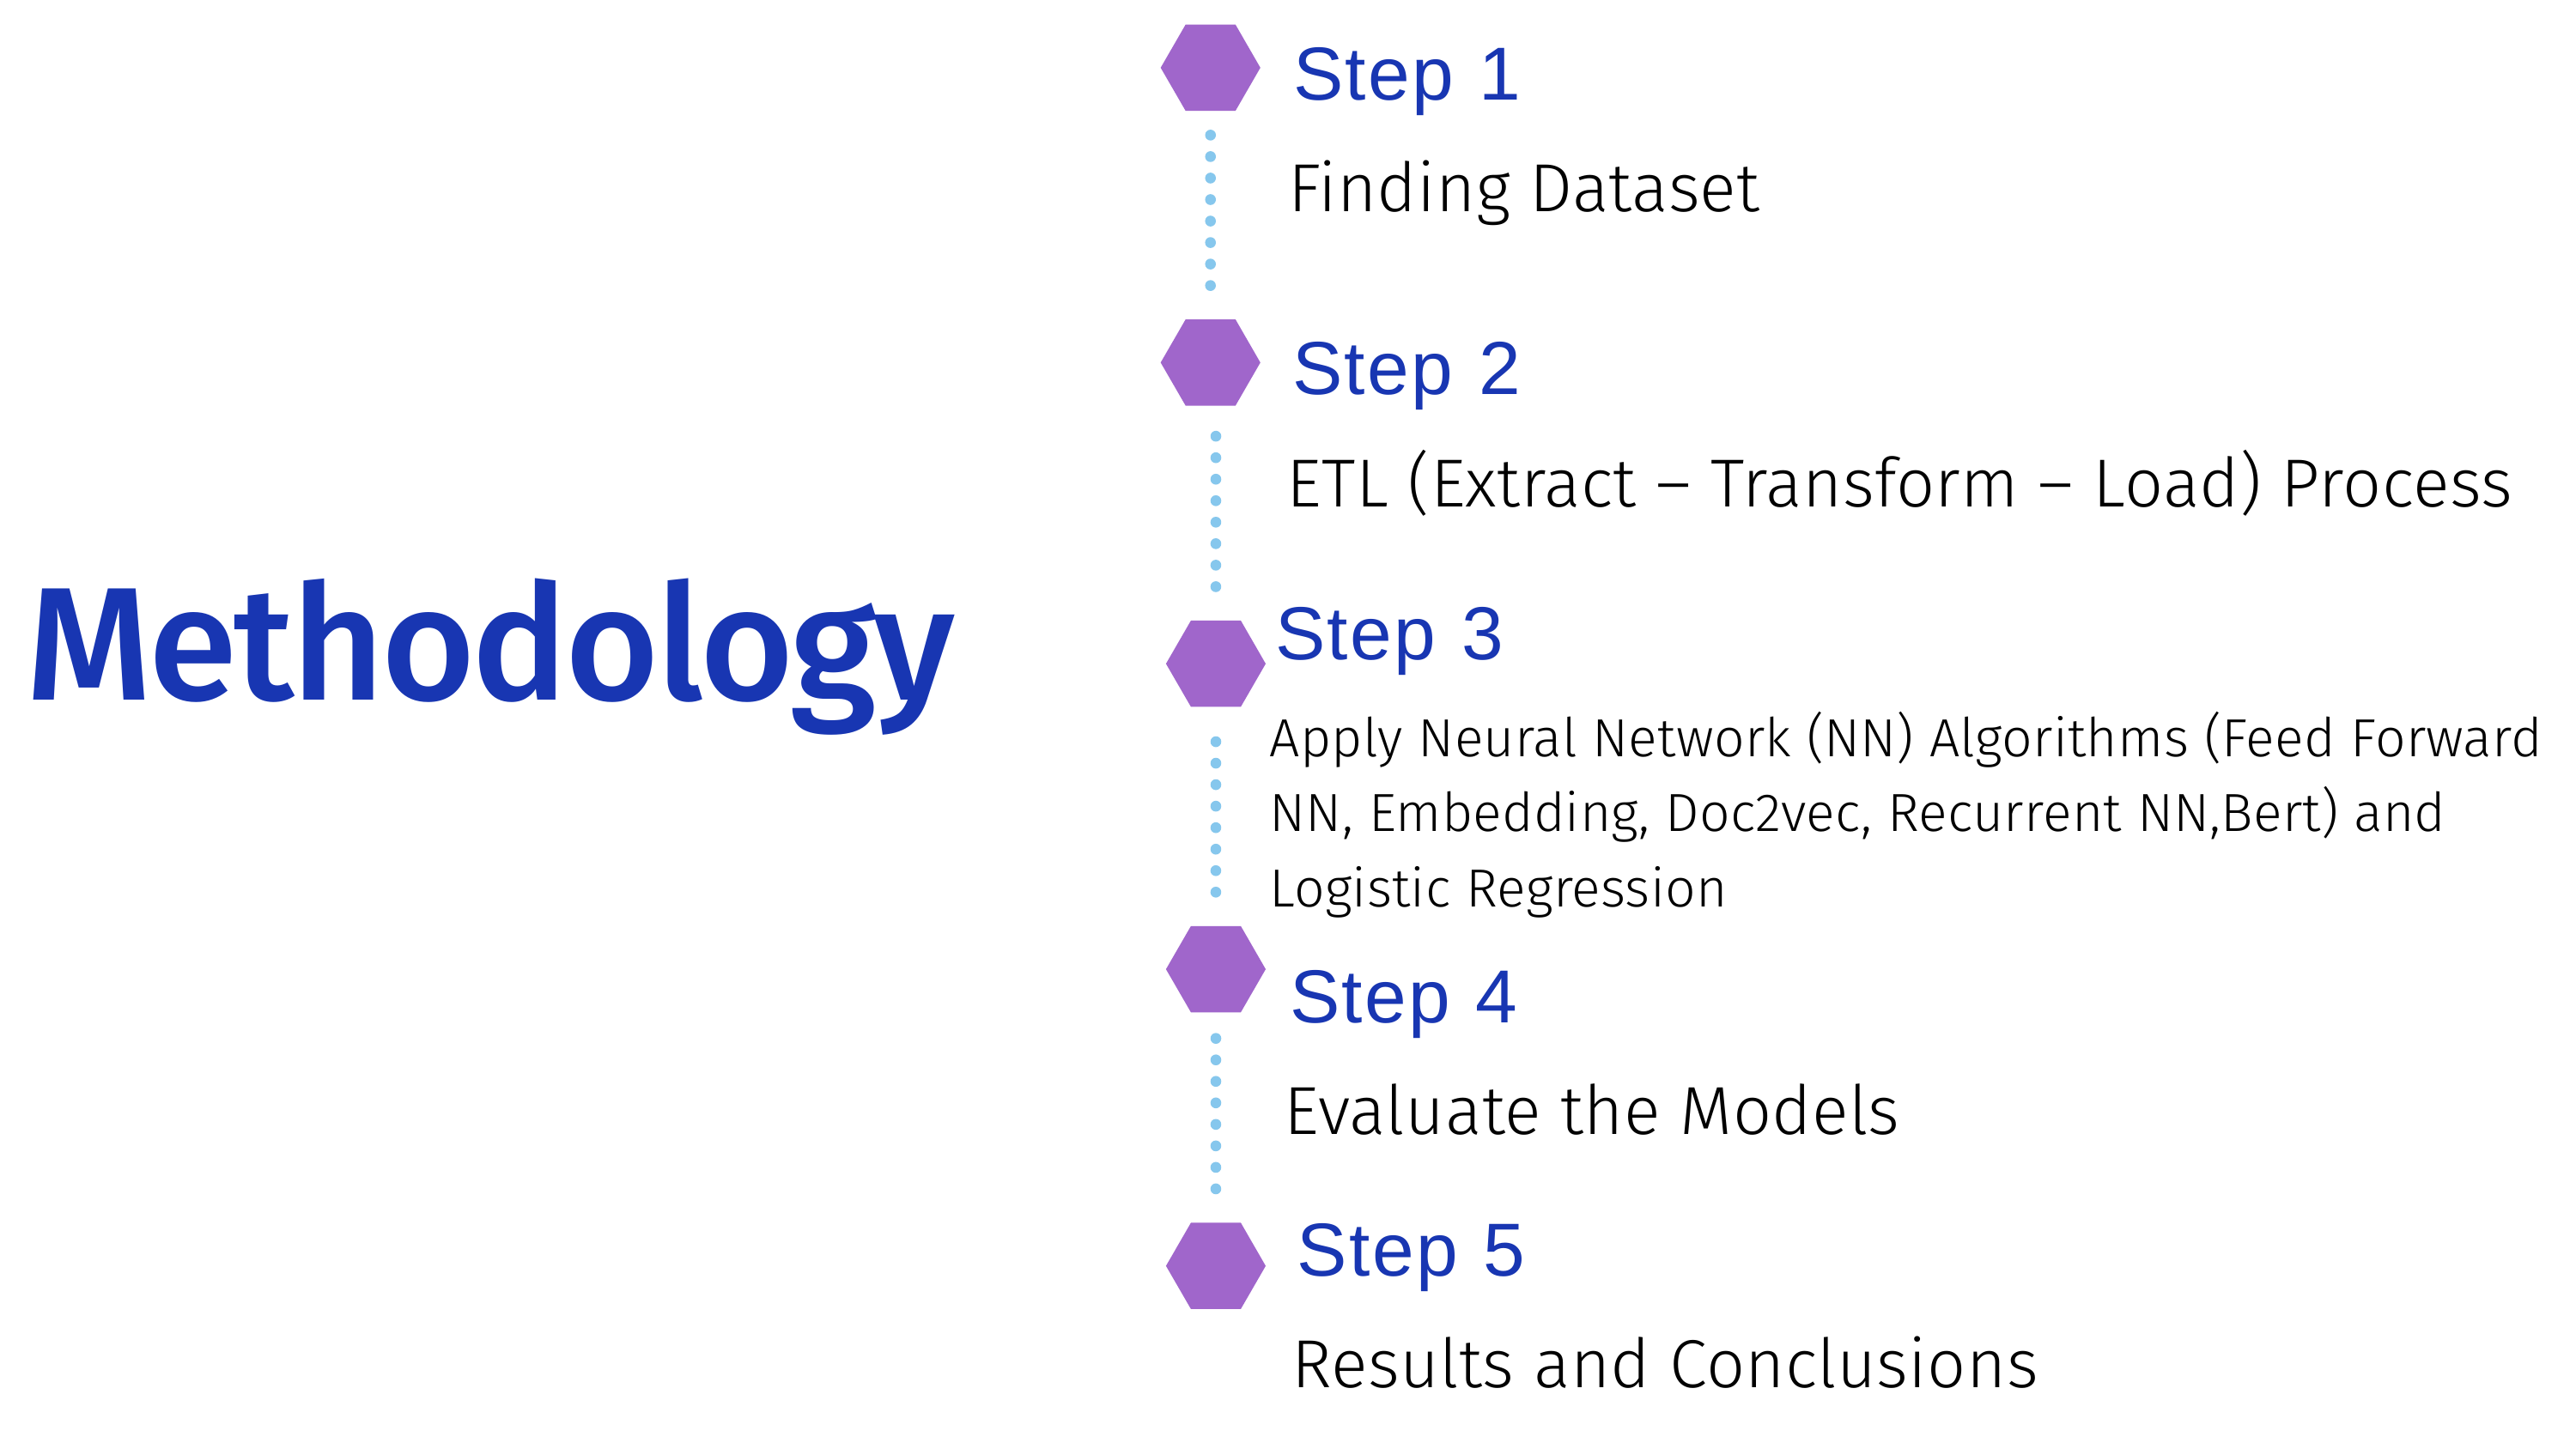

Step 1
Finding Dataset

Step 2
ETL (Extract – Transform – Load) Process

Methodology
Step 3
Apply Neural Network (NN) Algorithms (Feed Forward NN, Embedding, Doc2vec, Recurrent NN,Bert) and Logistic Regression

Step 4
Evaluate the Models

Step 5
Results and Conclusions